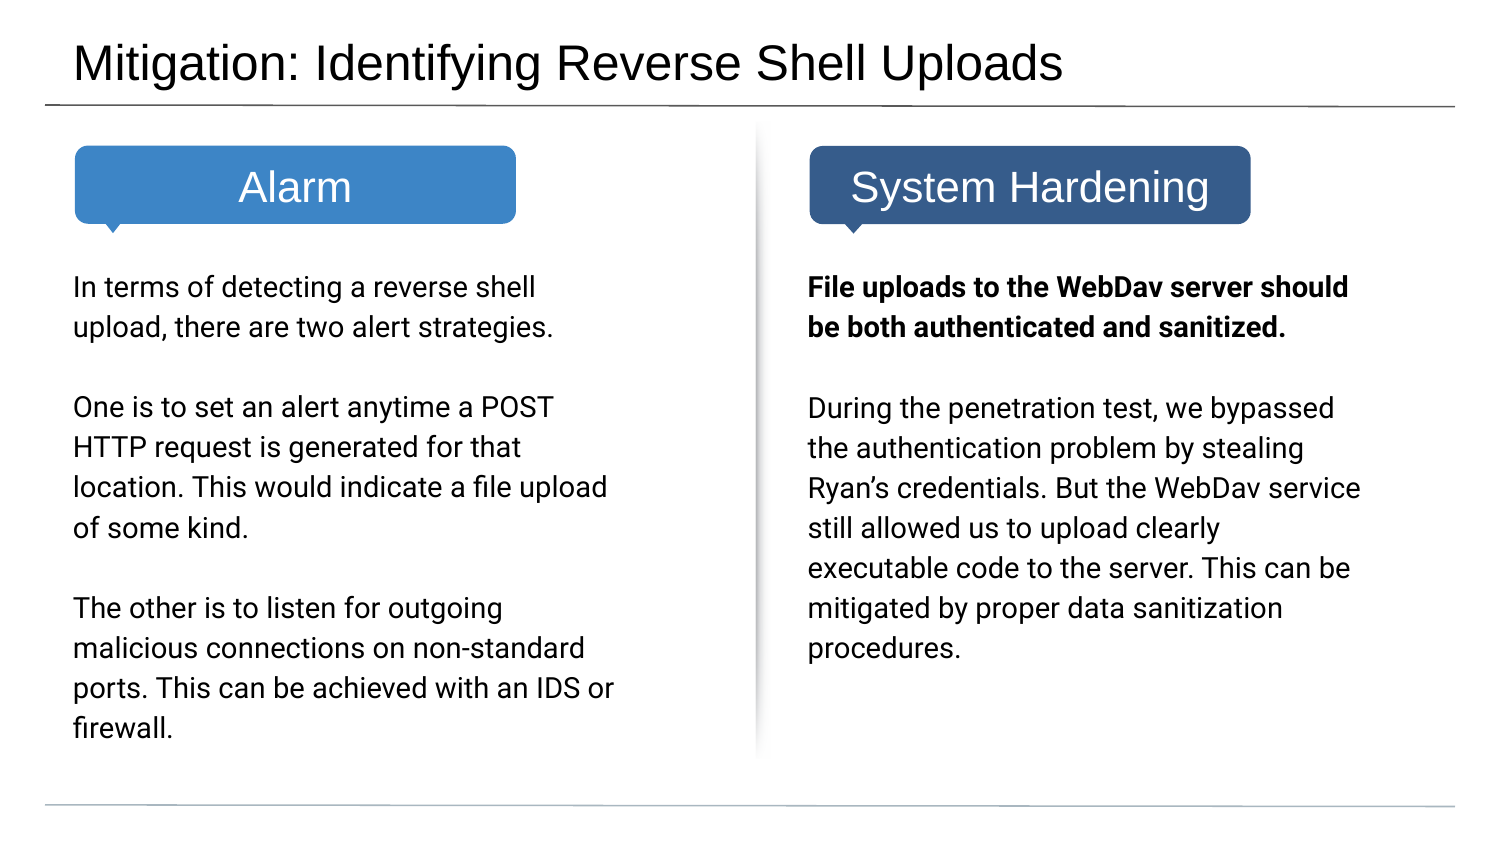

# Mitigation: Identifying Reverse Shell Uploads
In terms of detecting a reverse shell upload, there are two alert strategies.

One is to set an alert anytime a POST HTTP request is generated for that location. This would indicate a file upload of some kind.

The other is to listen for outgoing malicious connections on non-standard ports. This can be achieved with an IDS or firewall.

File uploads to the WebDav server should be both authenticated and sanitized.

During the penetration test, we bypassed the authentication problem by stealing Ryan’s credentials. But the WebDav service still allowed us to upload clearly executable code to the server. This can be mitigated by proper data sanitization procedures.